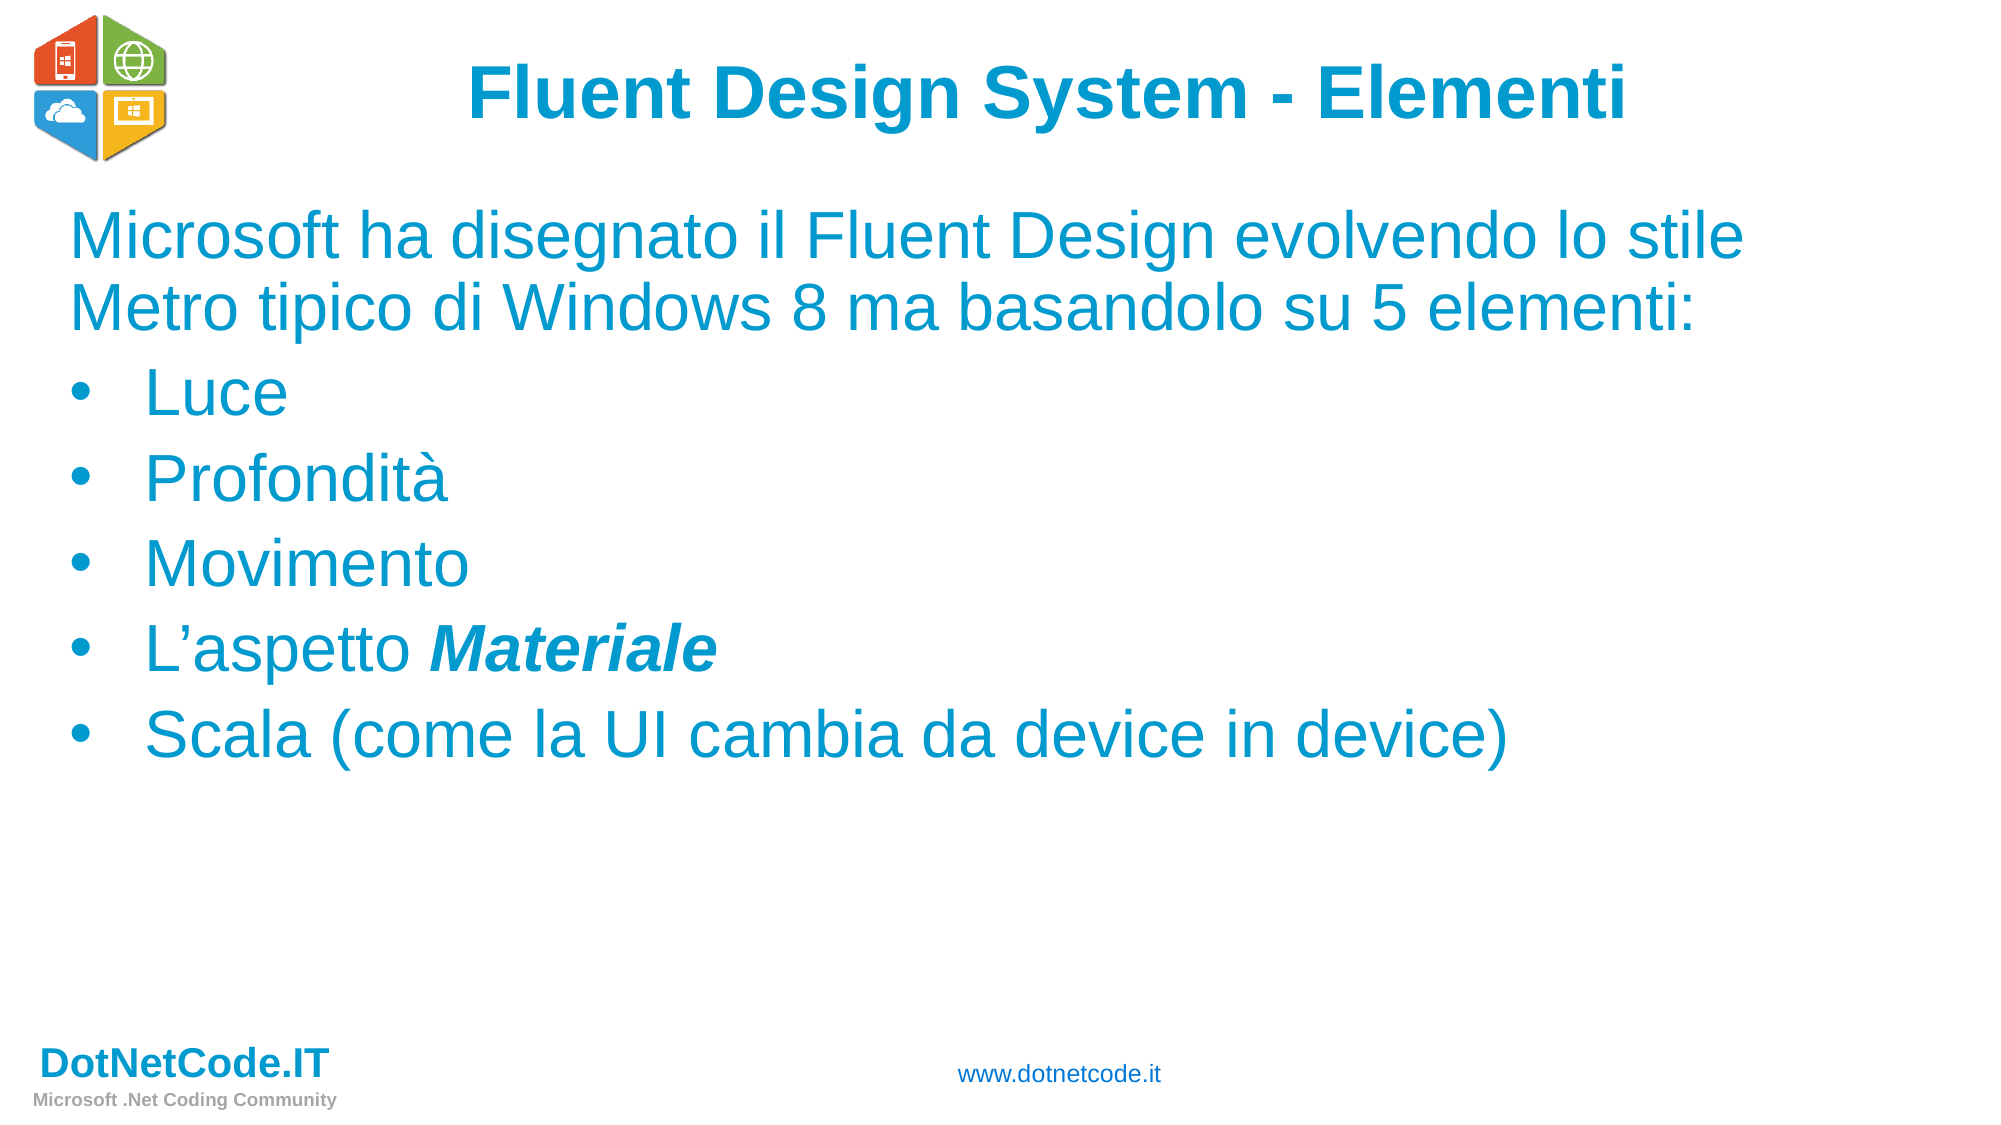

# Fluent Design System - Elementi
Microsoft ha disegnato il Fluent Design evolvendo lo stile Metro tipico di Windows 8 ma basandolo su 5 elementi:
Luce
Profondità
Movimento
L’aspetto Materiale
Scala (come la UI cambia da device in device)

www.dotnetcode.it